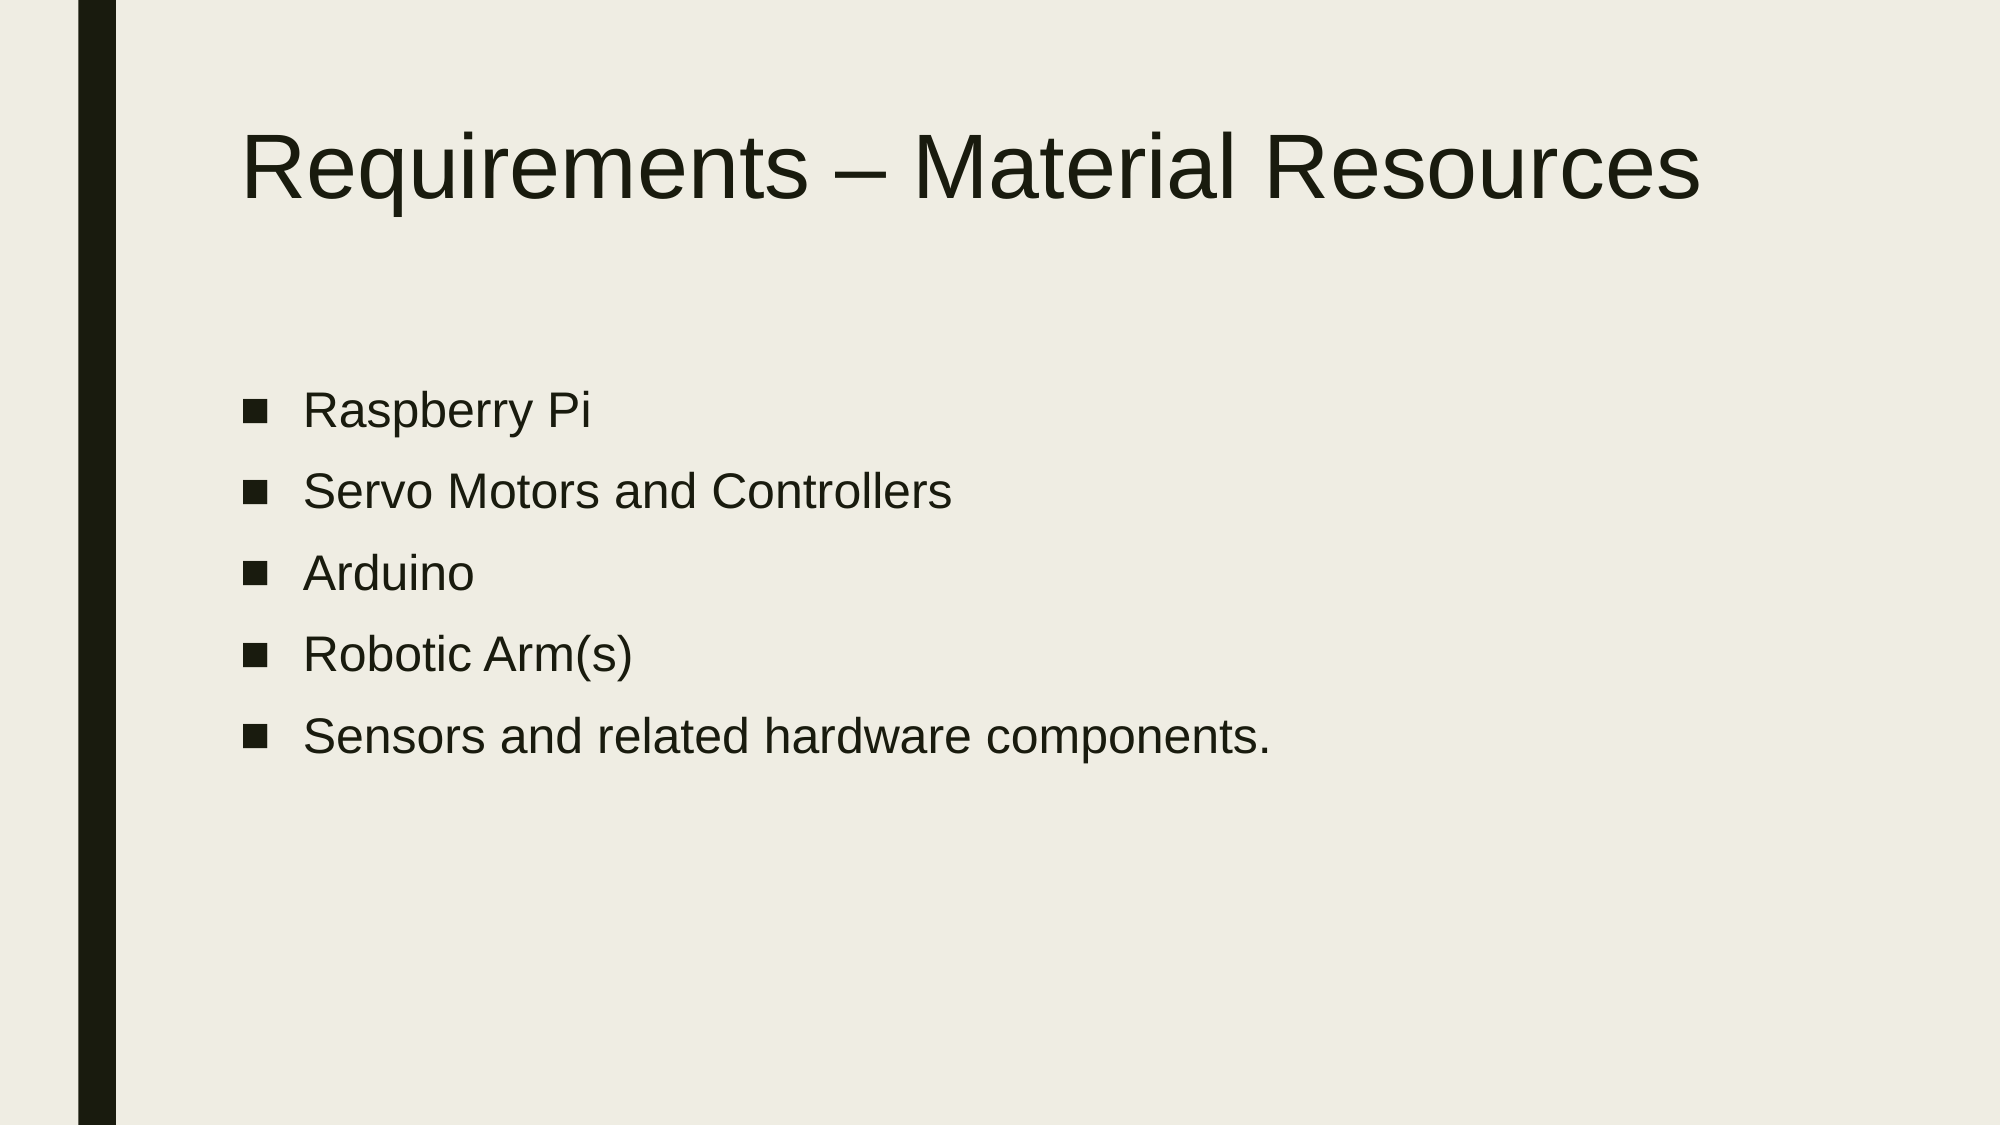

# Requirements – Material Resources
Raspberry Pi
Servo Motors and Controllers
Arduino
Robotic Arm(s)
Sensors and related hardware components.